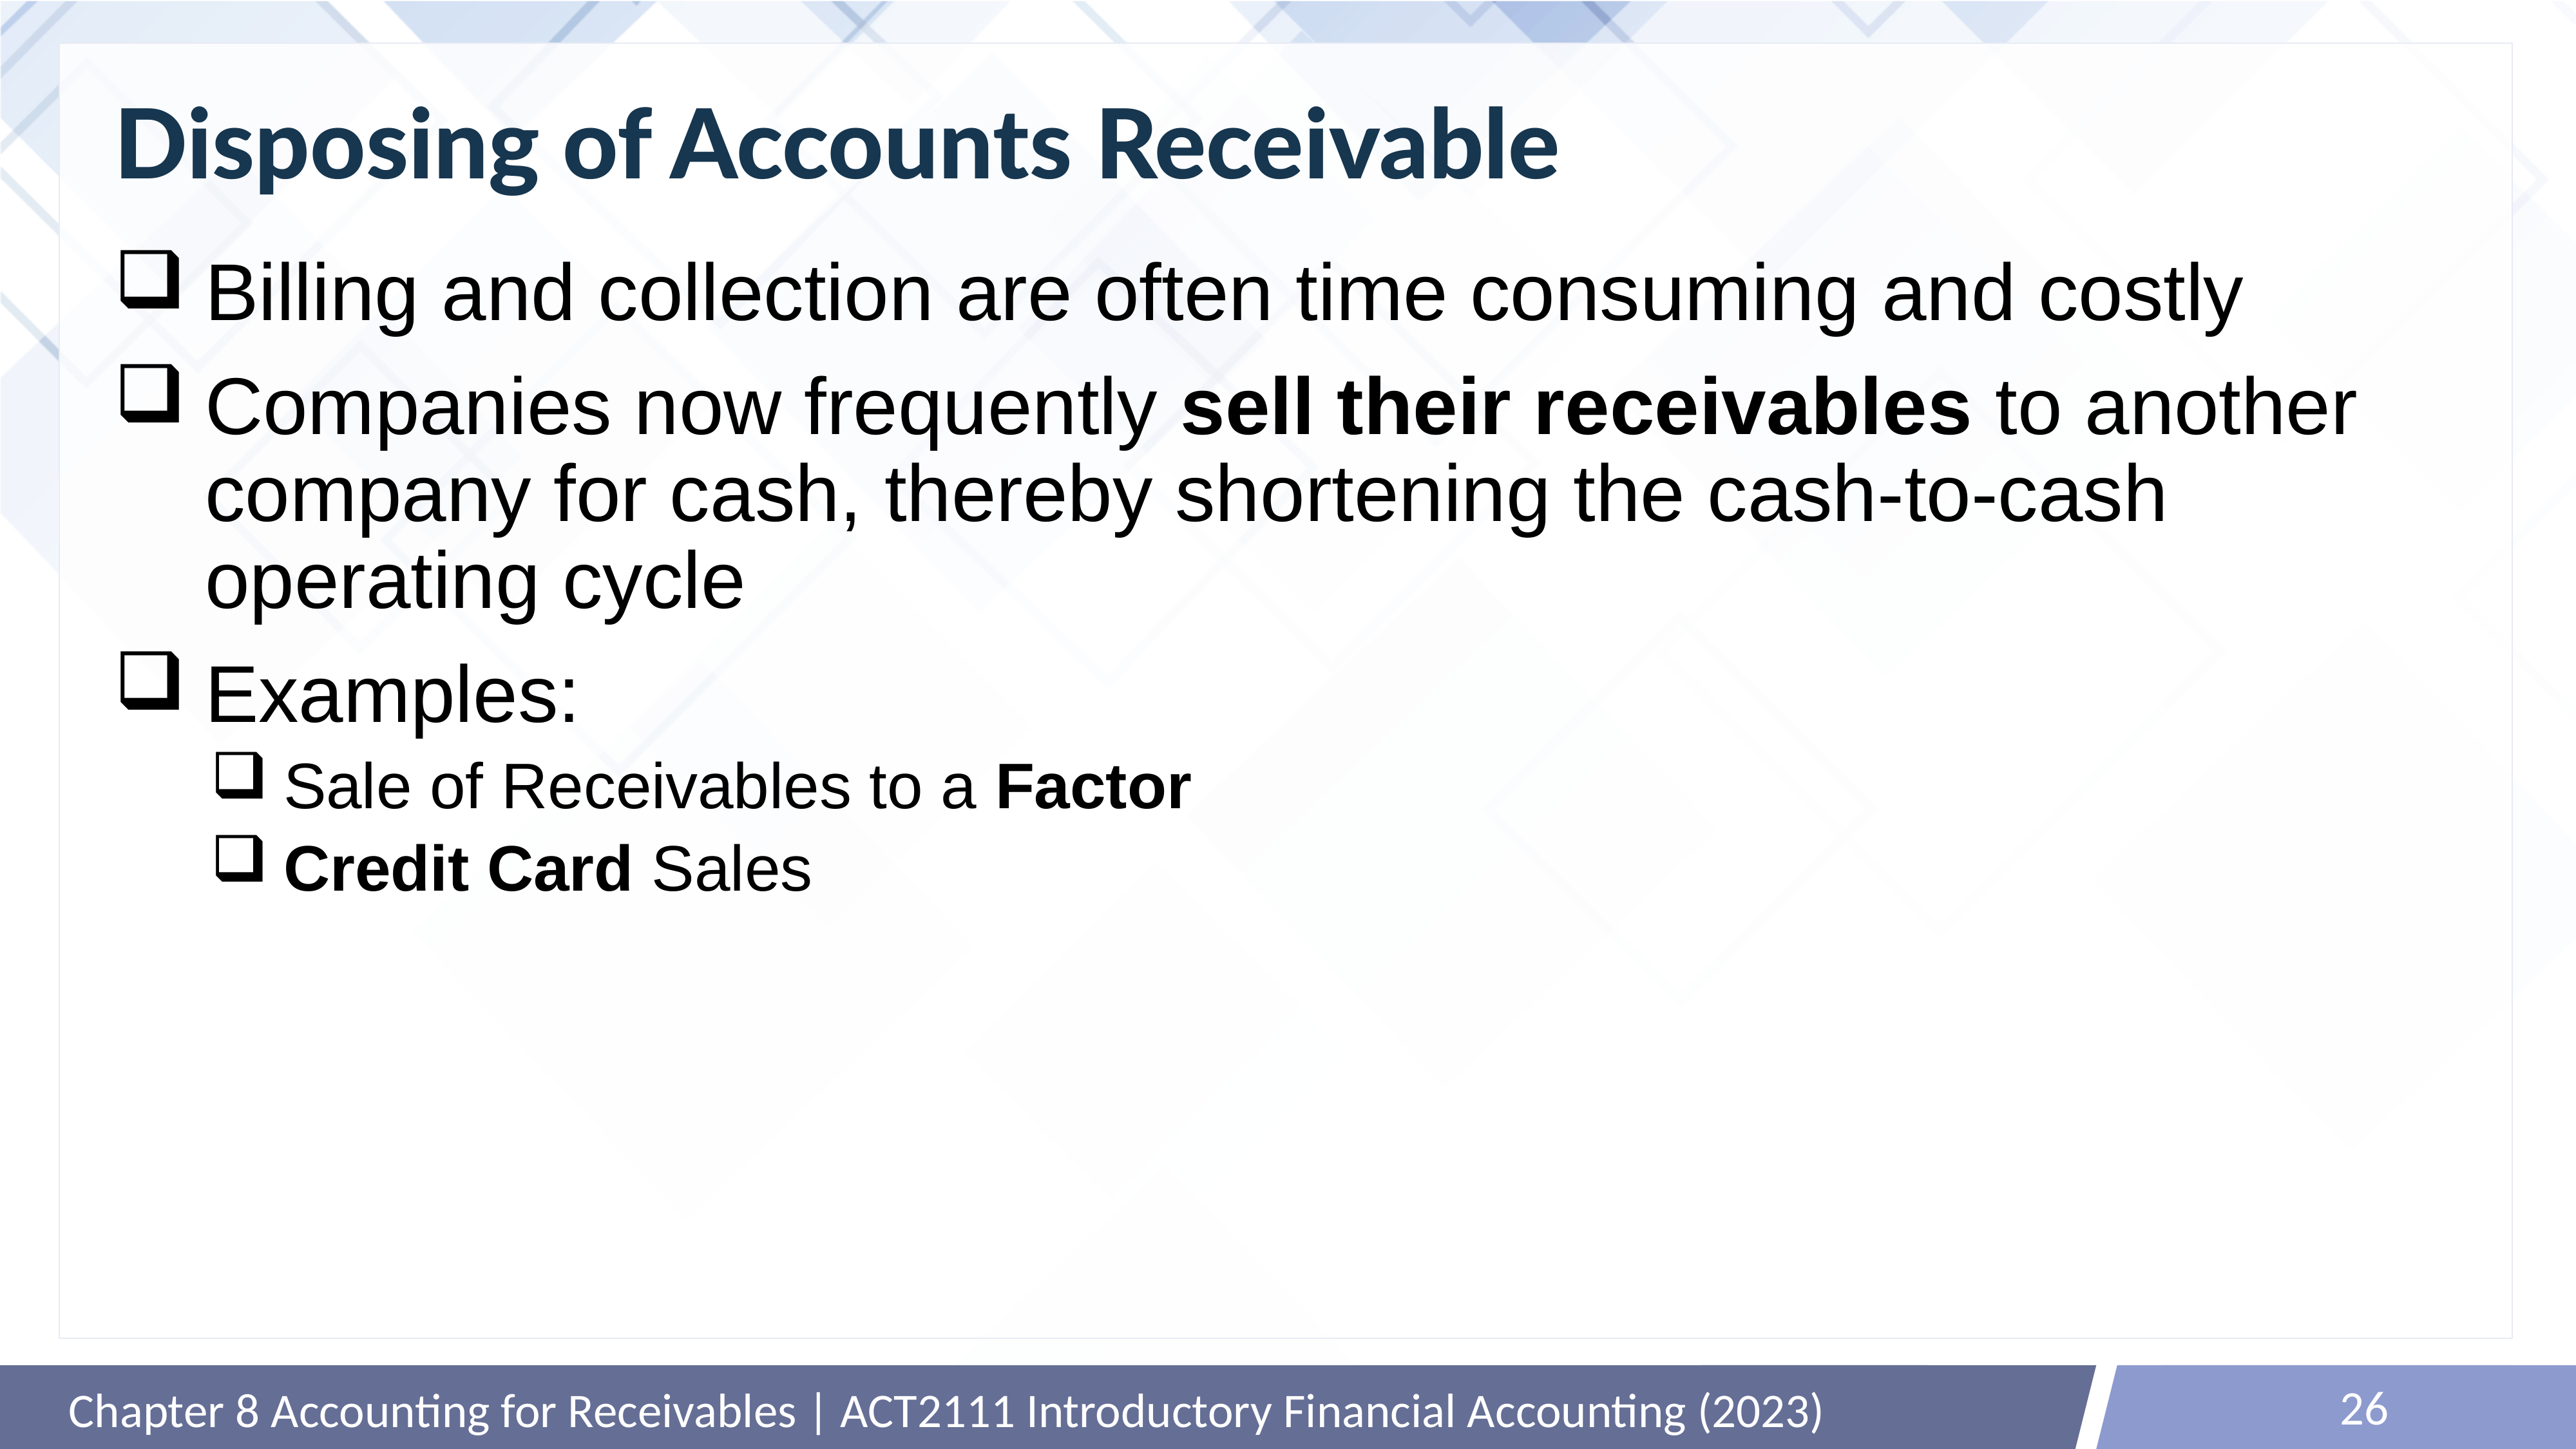

# Disposing of Accounts Receivable
Billing and collection are often time consuming and costly
Companies now frequently sell their receivables to another company for cash, thereby shortening the cash-to-cash operating cycle
Examples:
Sale of Receivables to a Factor
Credit Card Sales
26
Chapter 8 Accounting for Receivables | ACT2111 Introductory Financial Accounting (2023)